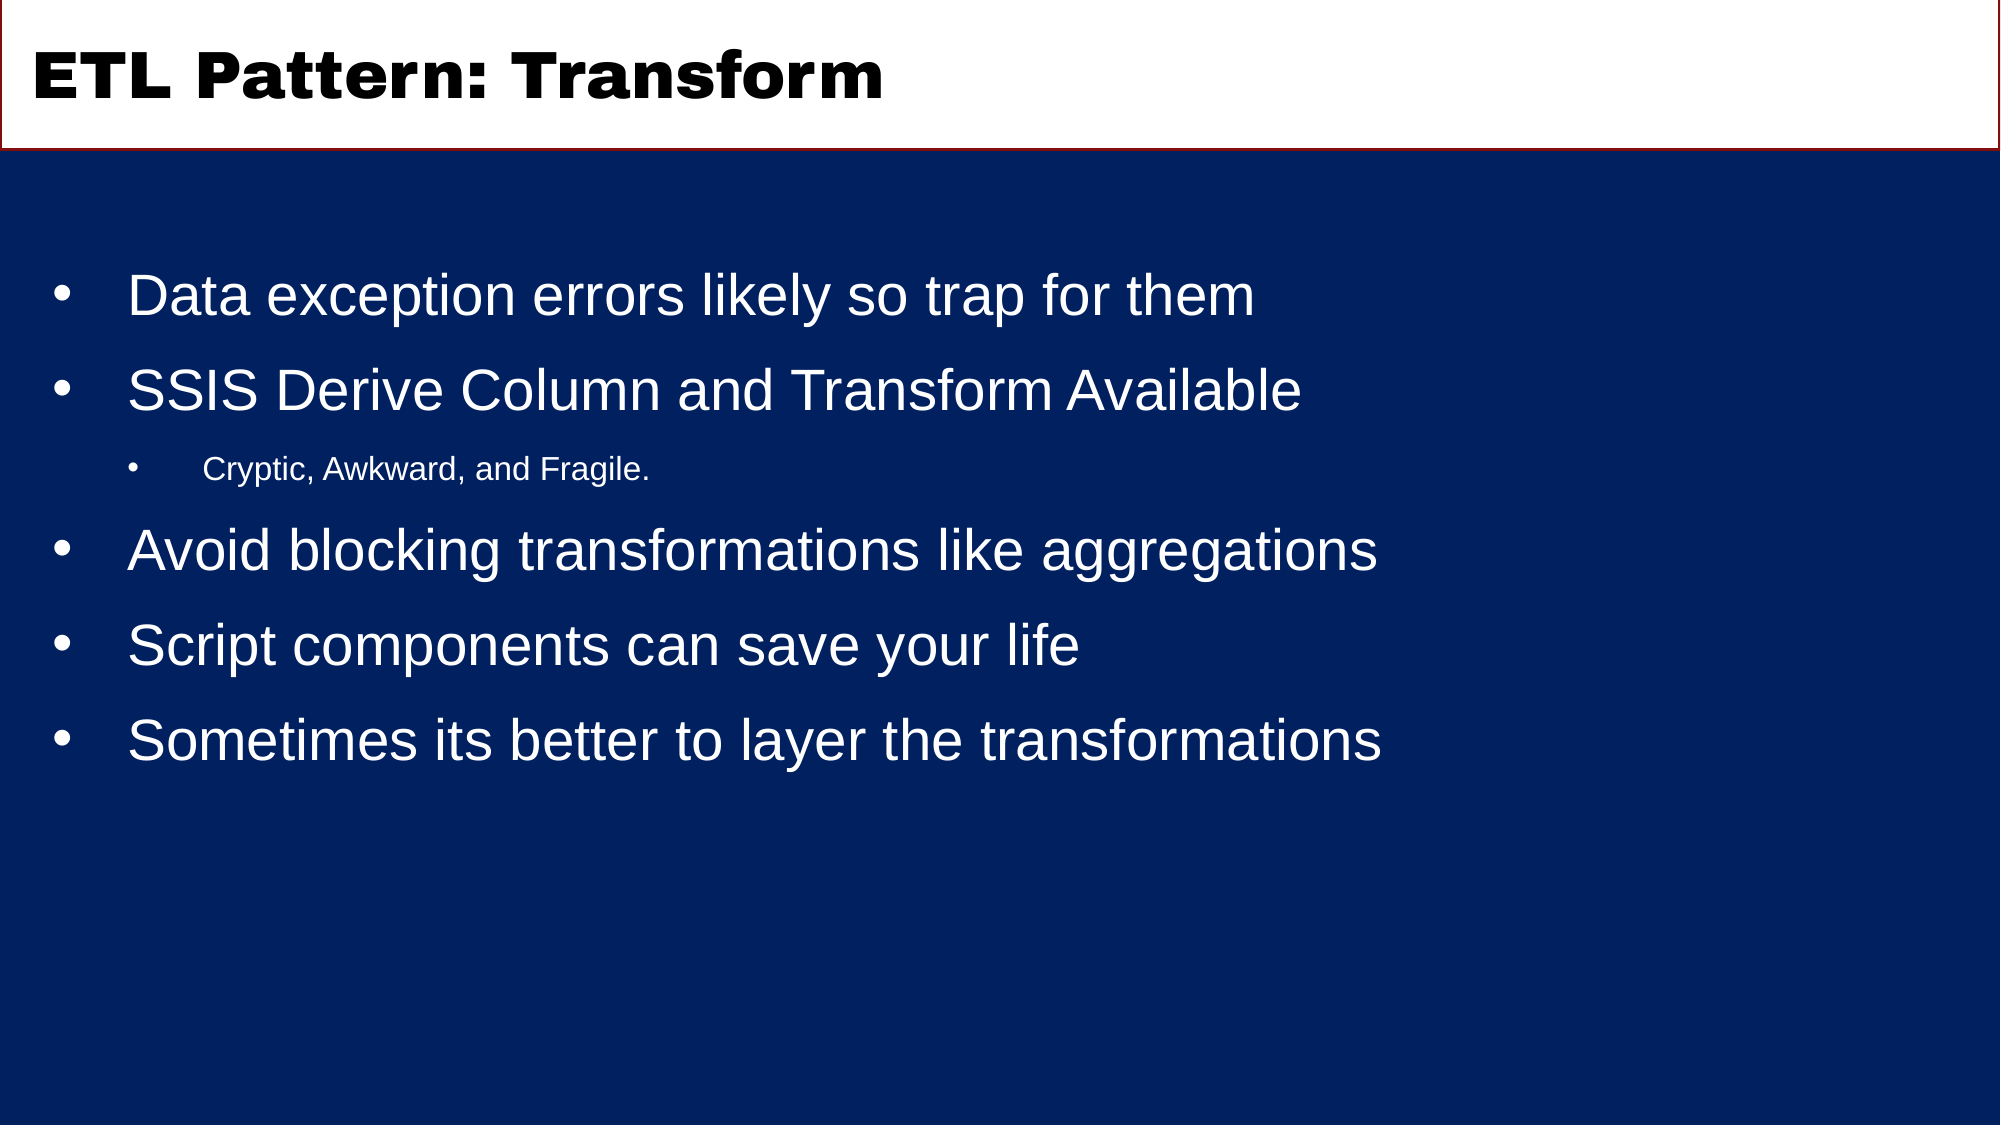

ETL Pattern: Transform
Data exception errors likely so trap for them
SSIS Derive Column and Transform Available
Cryptic, Awkward, and Fragile.
Avoid blocking transformations like aggregations
Script components can save your life
Sometimes its better to layer the transformations